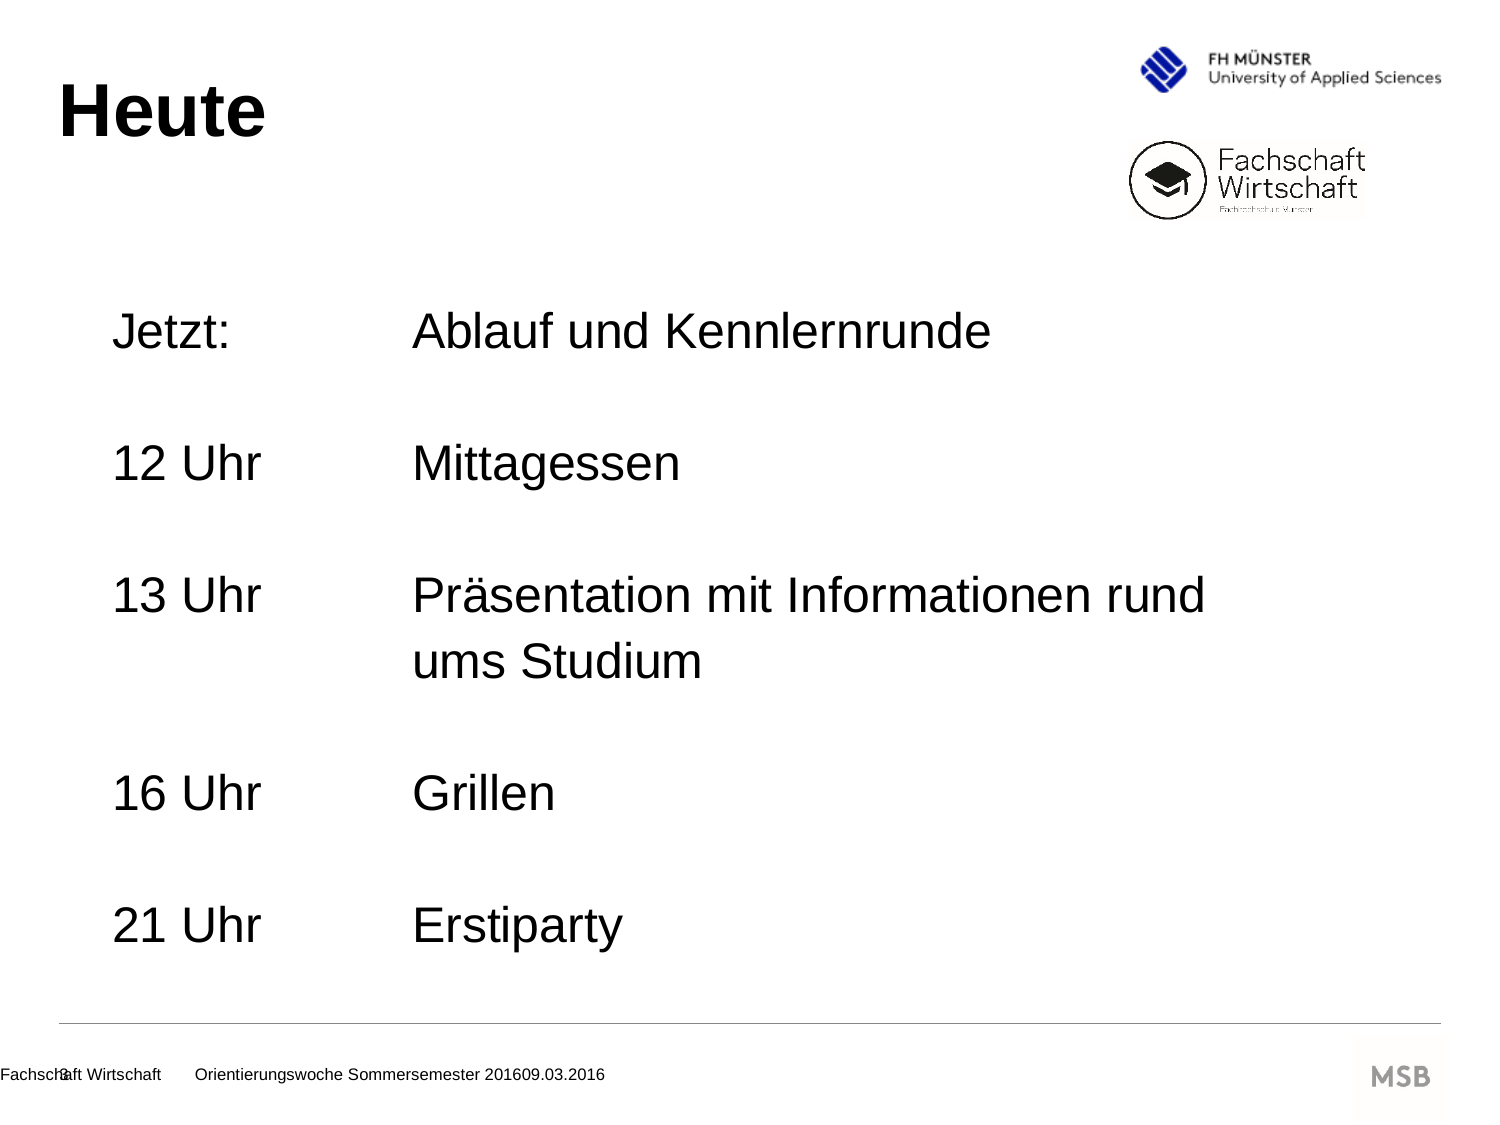

# Heute
Jetzt:		Ablauf und Kennlernrunde

12 Uhr	Mittagessen

13 Uhr	Präsentation mit Informationen rund
		ums Studium

16 Uhr	Grillen

21 Uhr 	Erstiparty

		Fachschaft Wirtschaft 	 Orientierungswoche Sommersemester 2016		09.03.2016